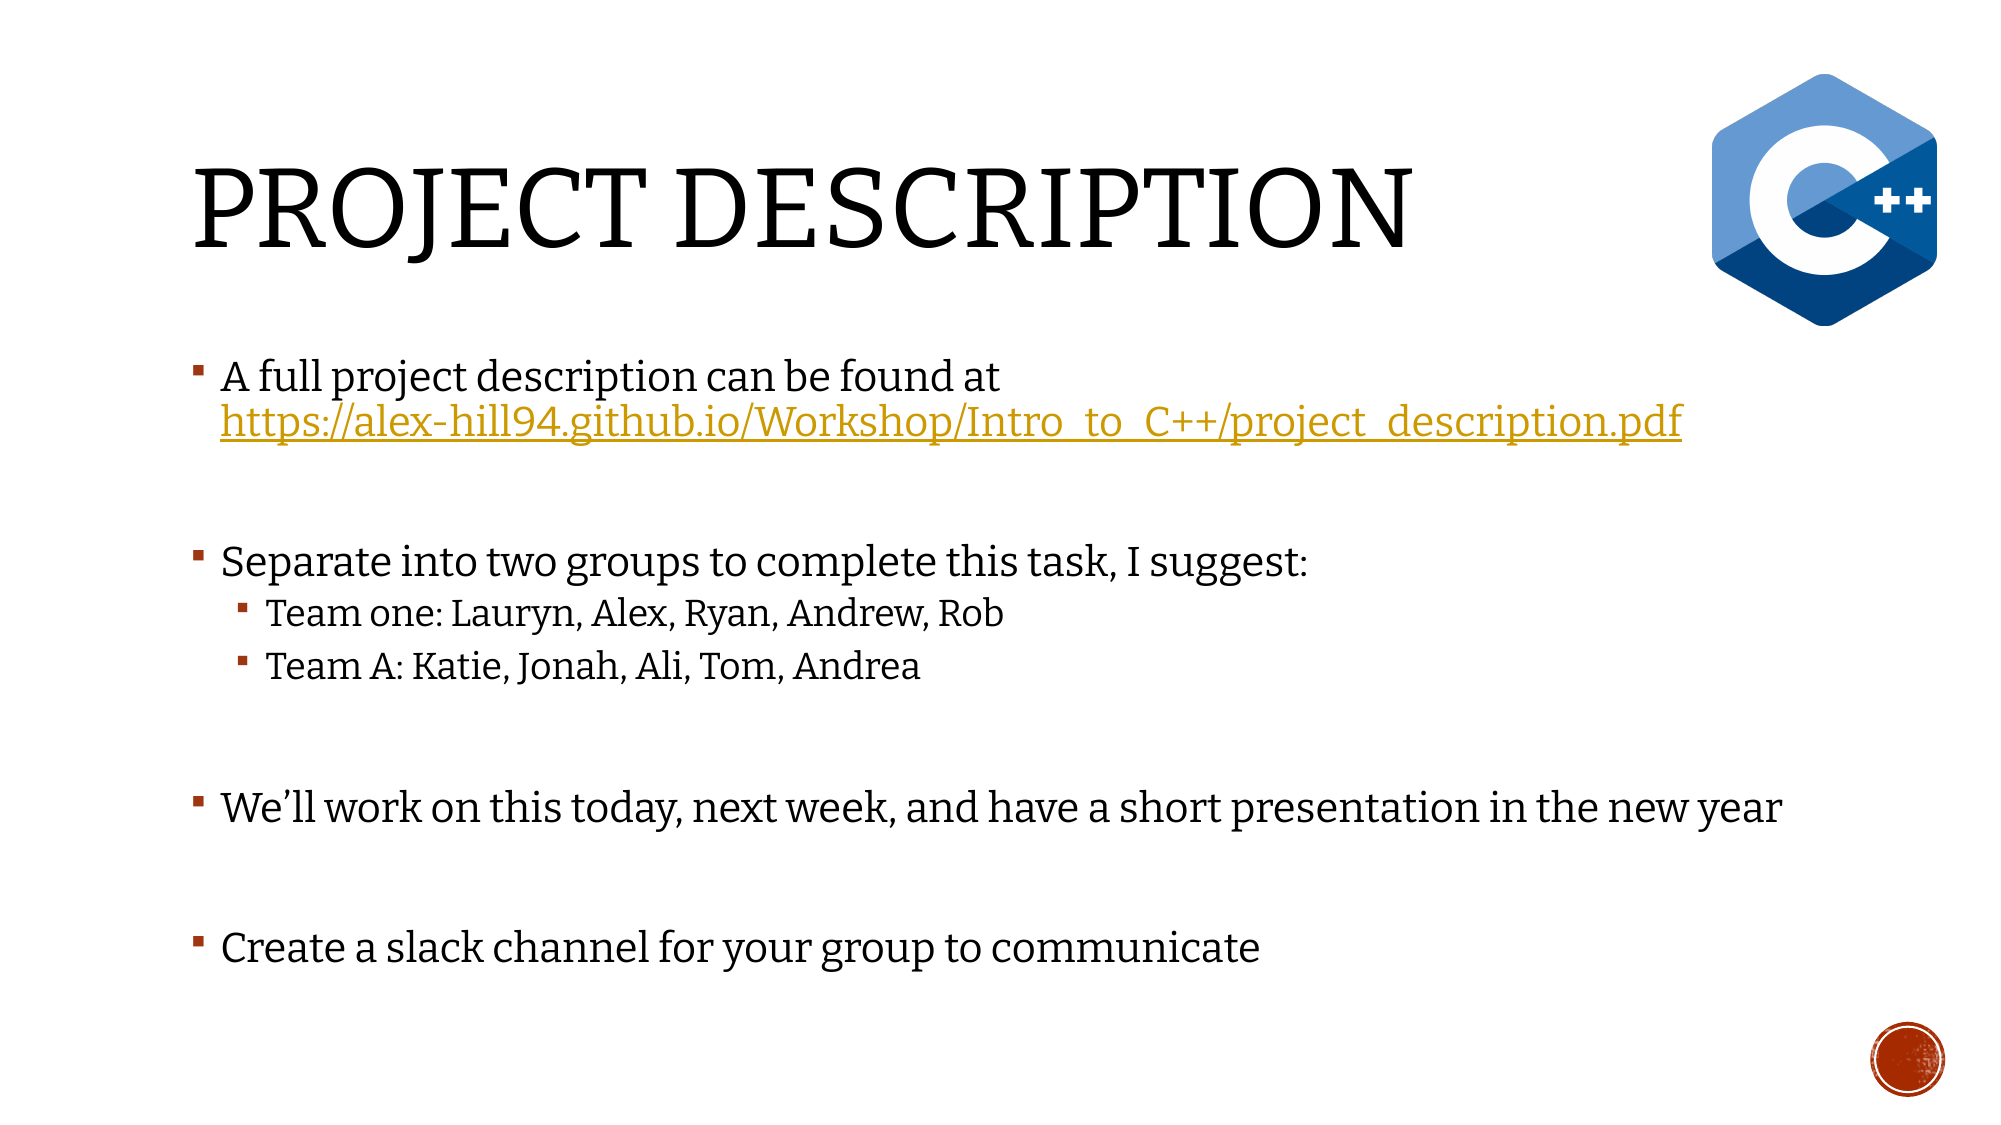

# Project description
A full project description can be found at https://alex-hill94.github.io/Workshop/Intro_to_C++/project_description.pdf

Separate into two groups to complete this task, I suggest:
Team one: Lauryn, Alex, Ryan, Andrew, Rob
Team A: Katie, Jonah, Ali, Tom, Andrea

We’ll work on this today, next week, and have a short presentation in the new year

Create a slack channel for your group to communicate